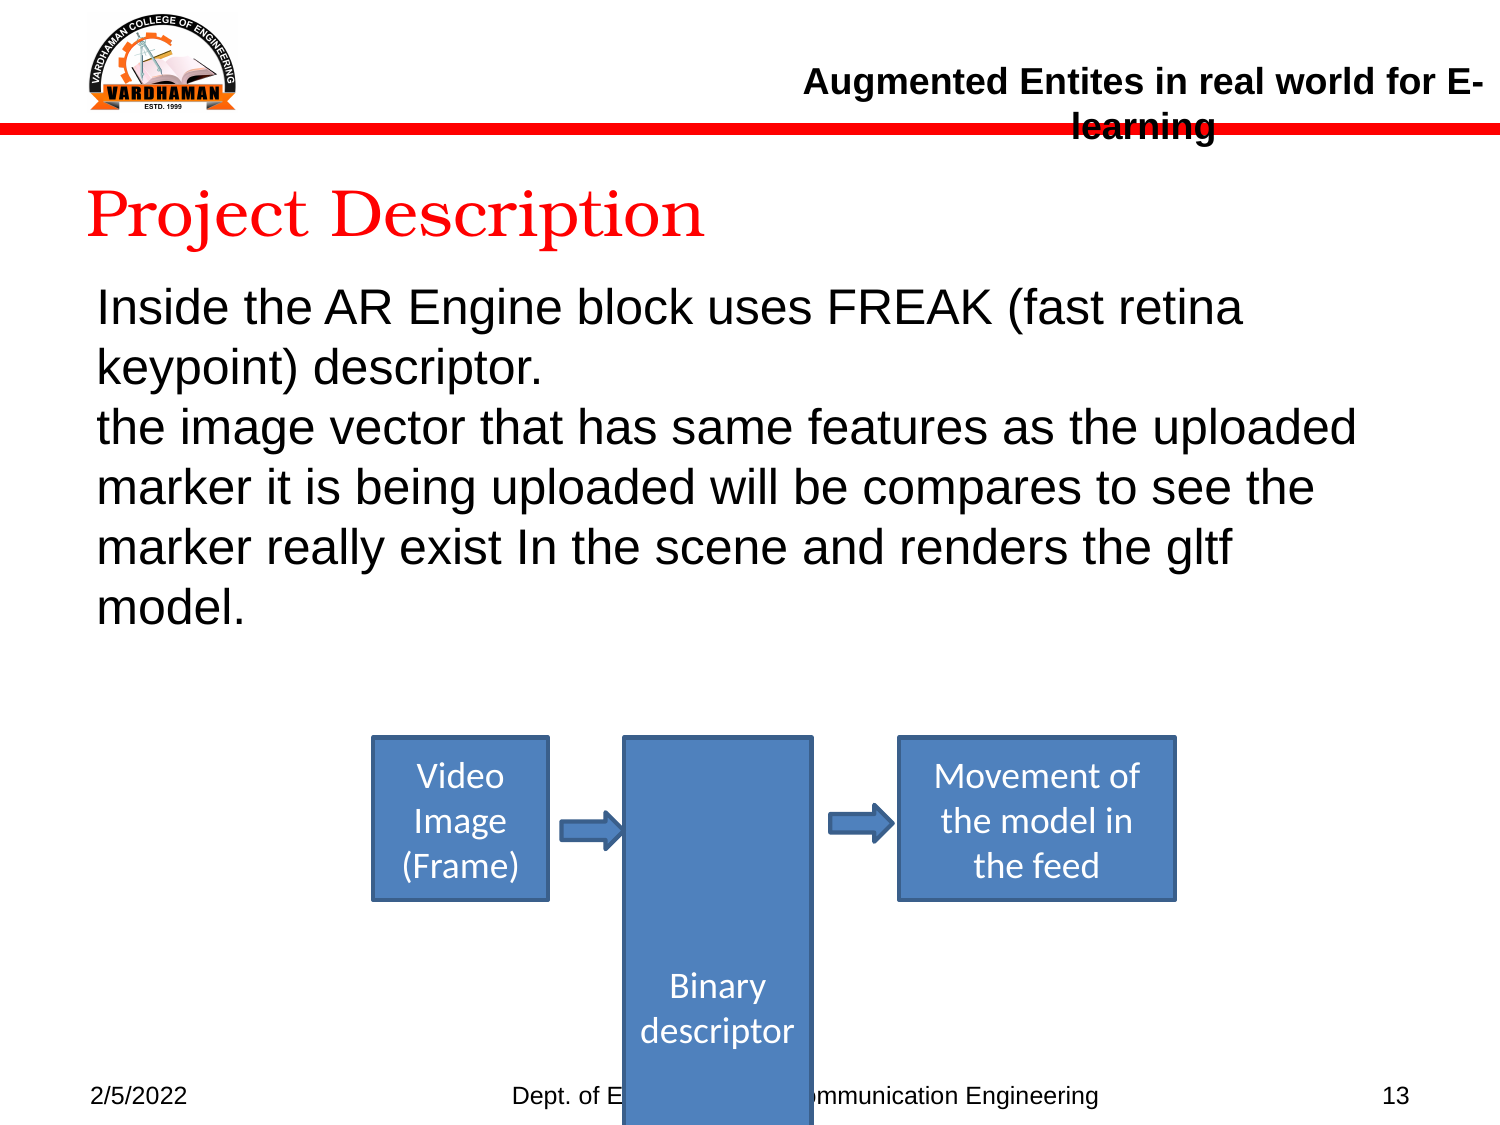

Augmented Entites in real world for E-learning
Project Description
Inside the AR Engine block uses FREAK (fast retina keypoint) descriptor.
the image vector that has same features as the uploaded marker it is being uploaded will be compares to see the marker really exist In the scene and renders the gltf model.
Video Image
(Frame)

Binary
descriptor

Movement of the model in the feed

Dept. of Electronics and Communication Engineering
2/5/2022
13